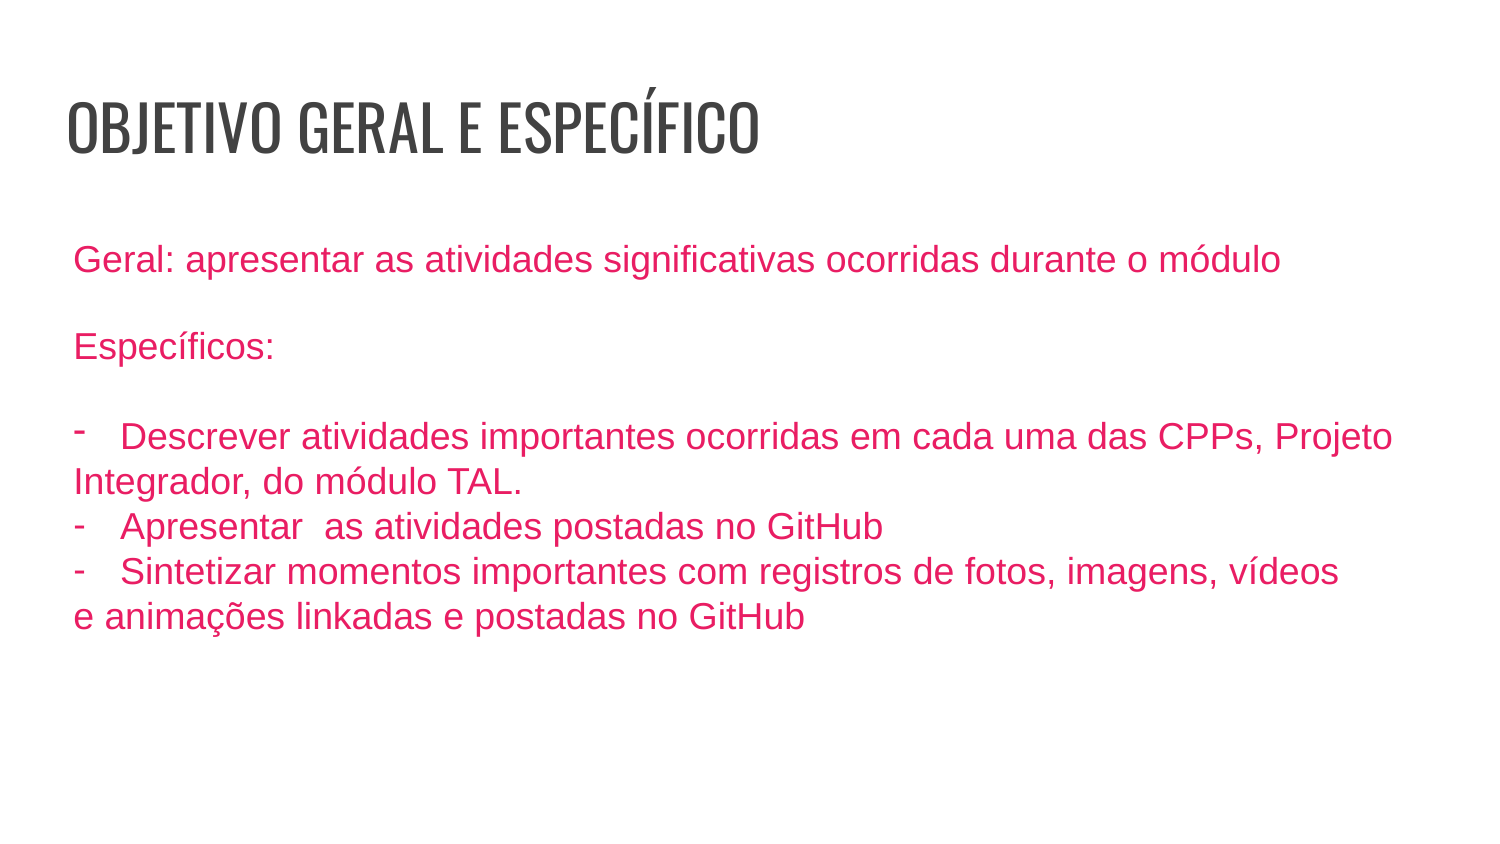

# OBJETIVO GERAL E ESPECÍFICO
Geral: apresentar as atividades significativas ocorridas durante o módulo
Específicos:

Descrever atividades importantes ocorridas em cada uma das CPPs, Projeto
Integrador, do módulo TAL.
Apresentar  as atividades postadas no GitHub
Sintetizar momentos importantes com registros de fotos, imagens, vídeos
e animações linkadas e postadas no GitHub